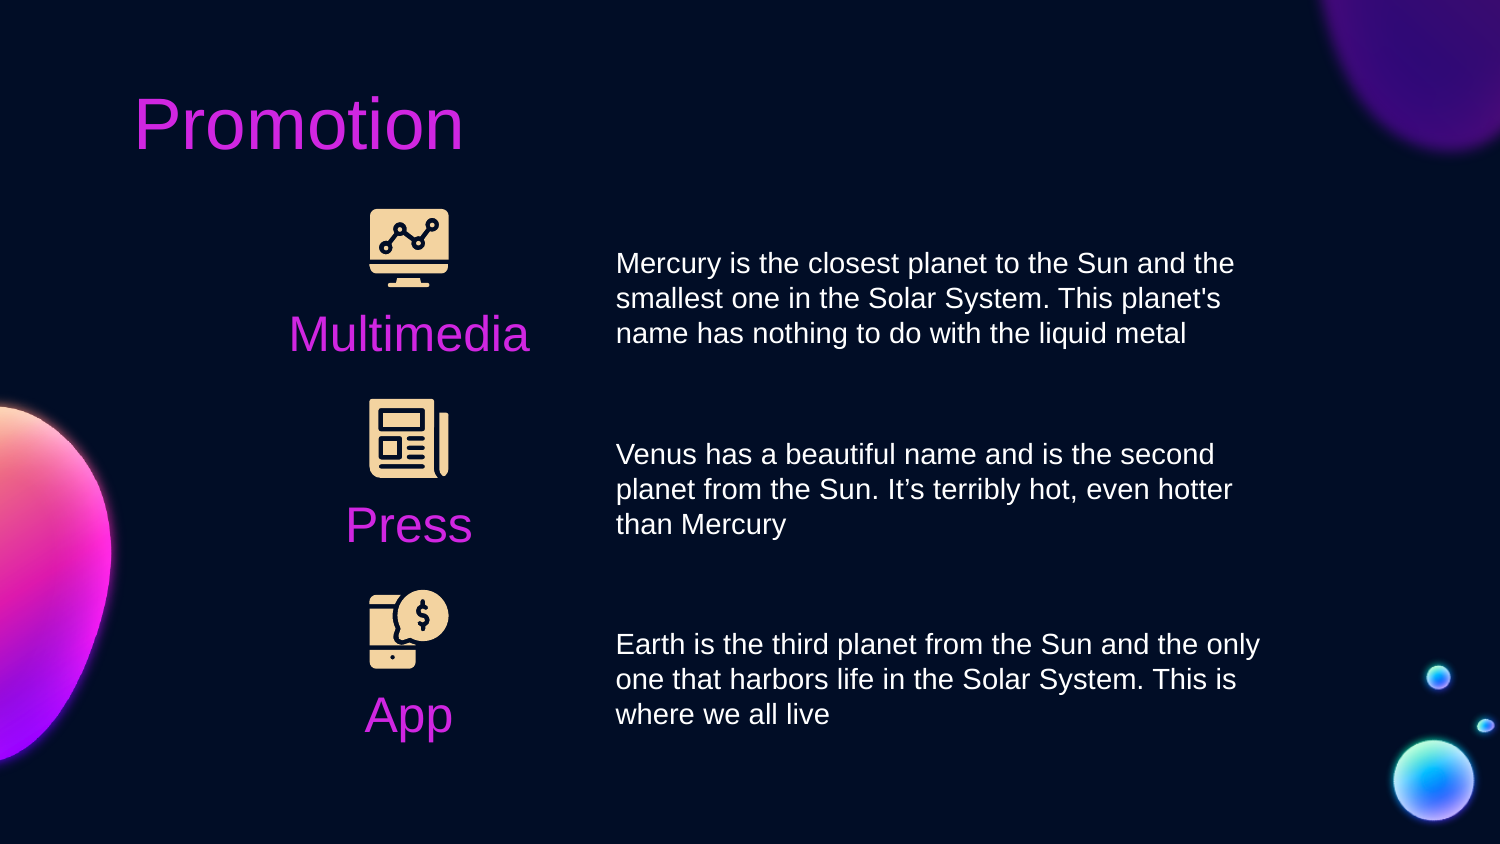

Promotion

Mercury is the closest planet to the Sun and the smallest one in the Solar System. This planet's name has nothing to do with the liquid metal
# Multimedia

Venus has a beautiful name and is the second planet from the Sun. It’s terribly hot, even hotter than Mercury
Press

Earth is the third planet from the Sun and the only one that harbors life in the Solar System. This is where we all live
App